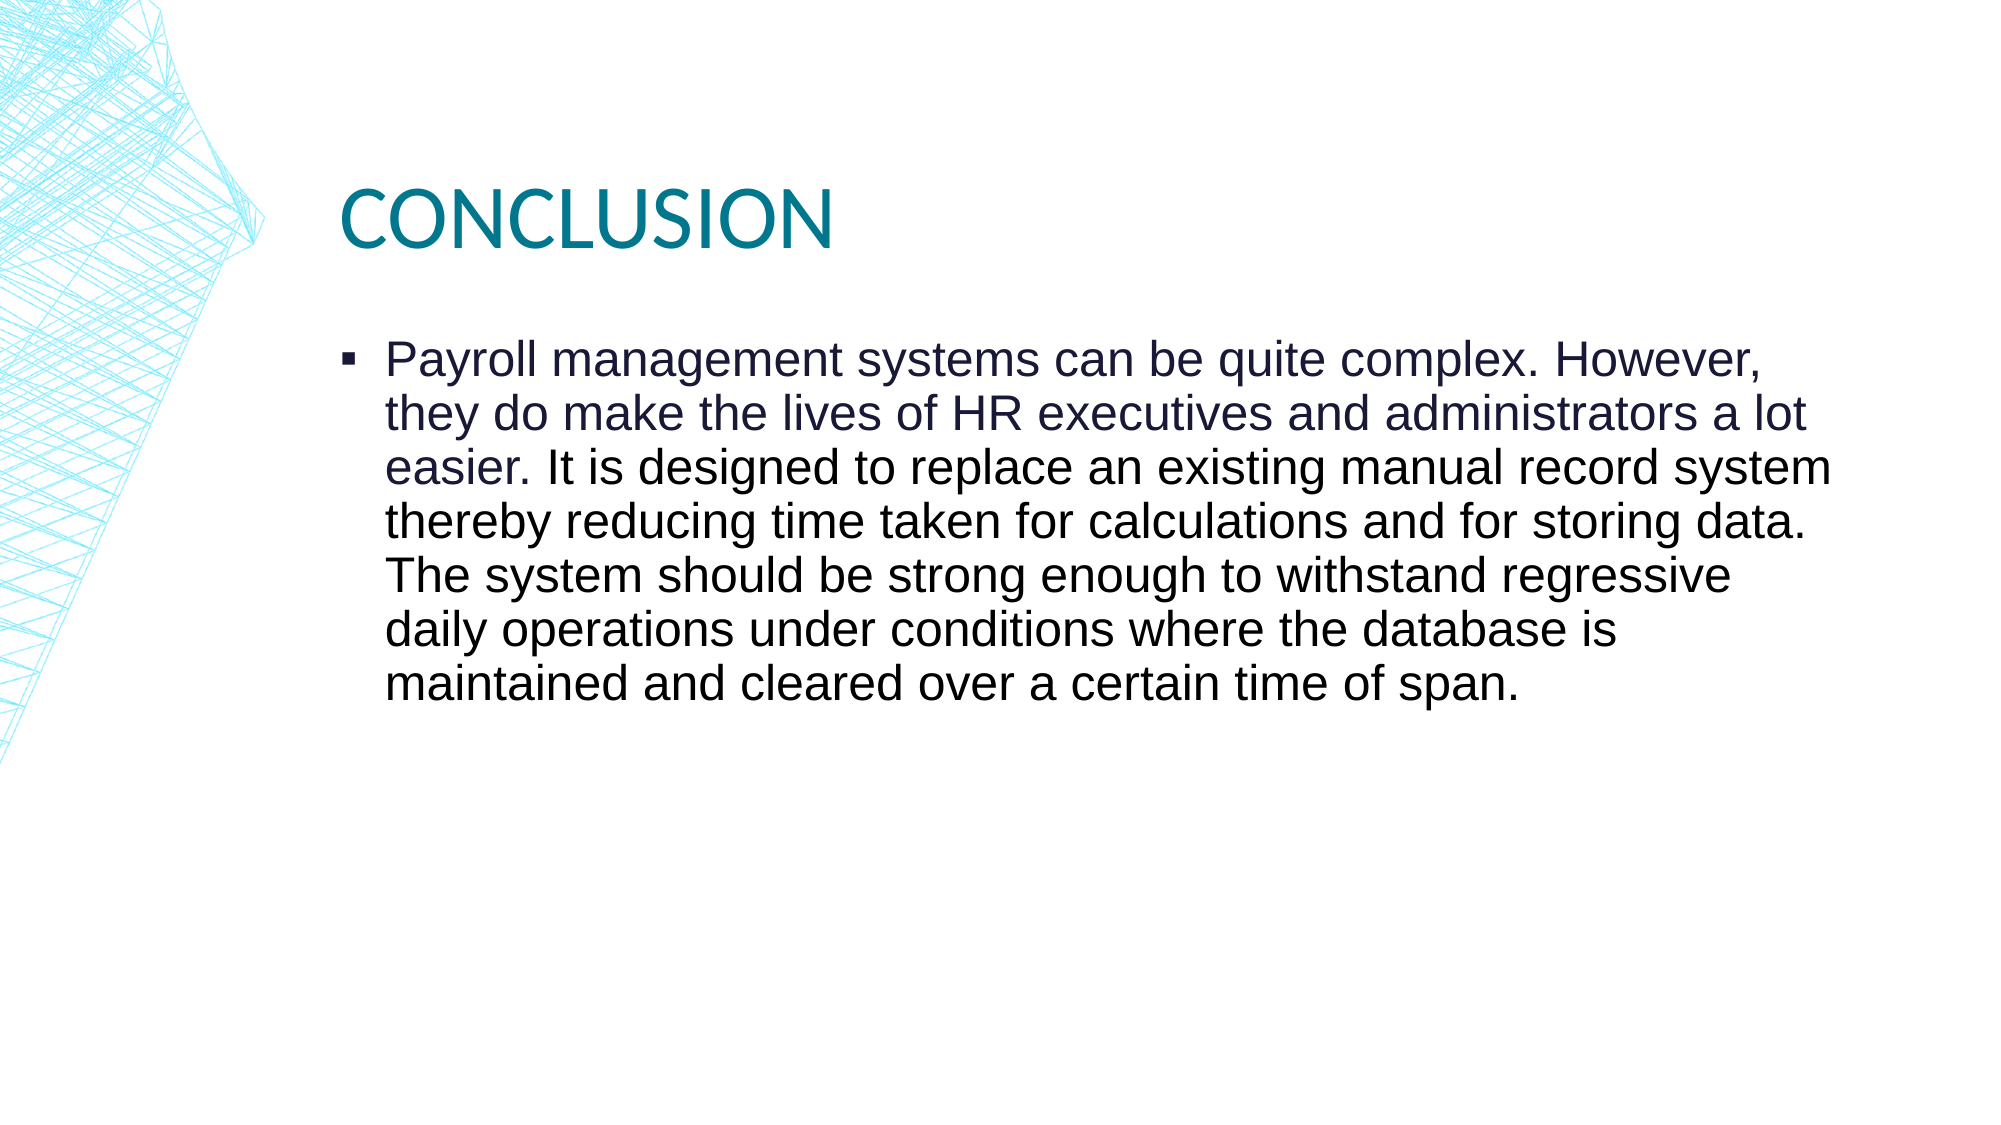

# conclusion
Payroll management systems can be quite complex. However, they do make the lives of HR executives and administrators a lot easier. It is designed to replace an existing manual record system thereby reducing time taken for calculations and for storing data. The system should be strong enough to withstand regressive daily operations under conditions where the database is maintained and cleared over a certain time of span.